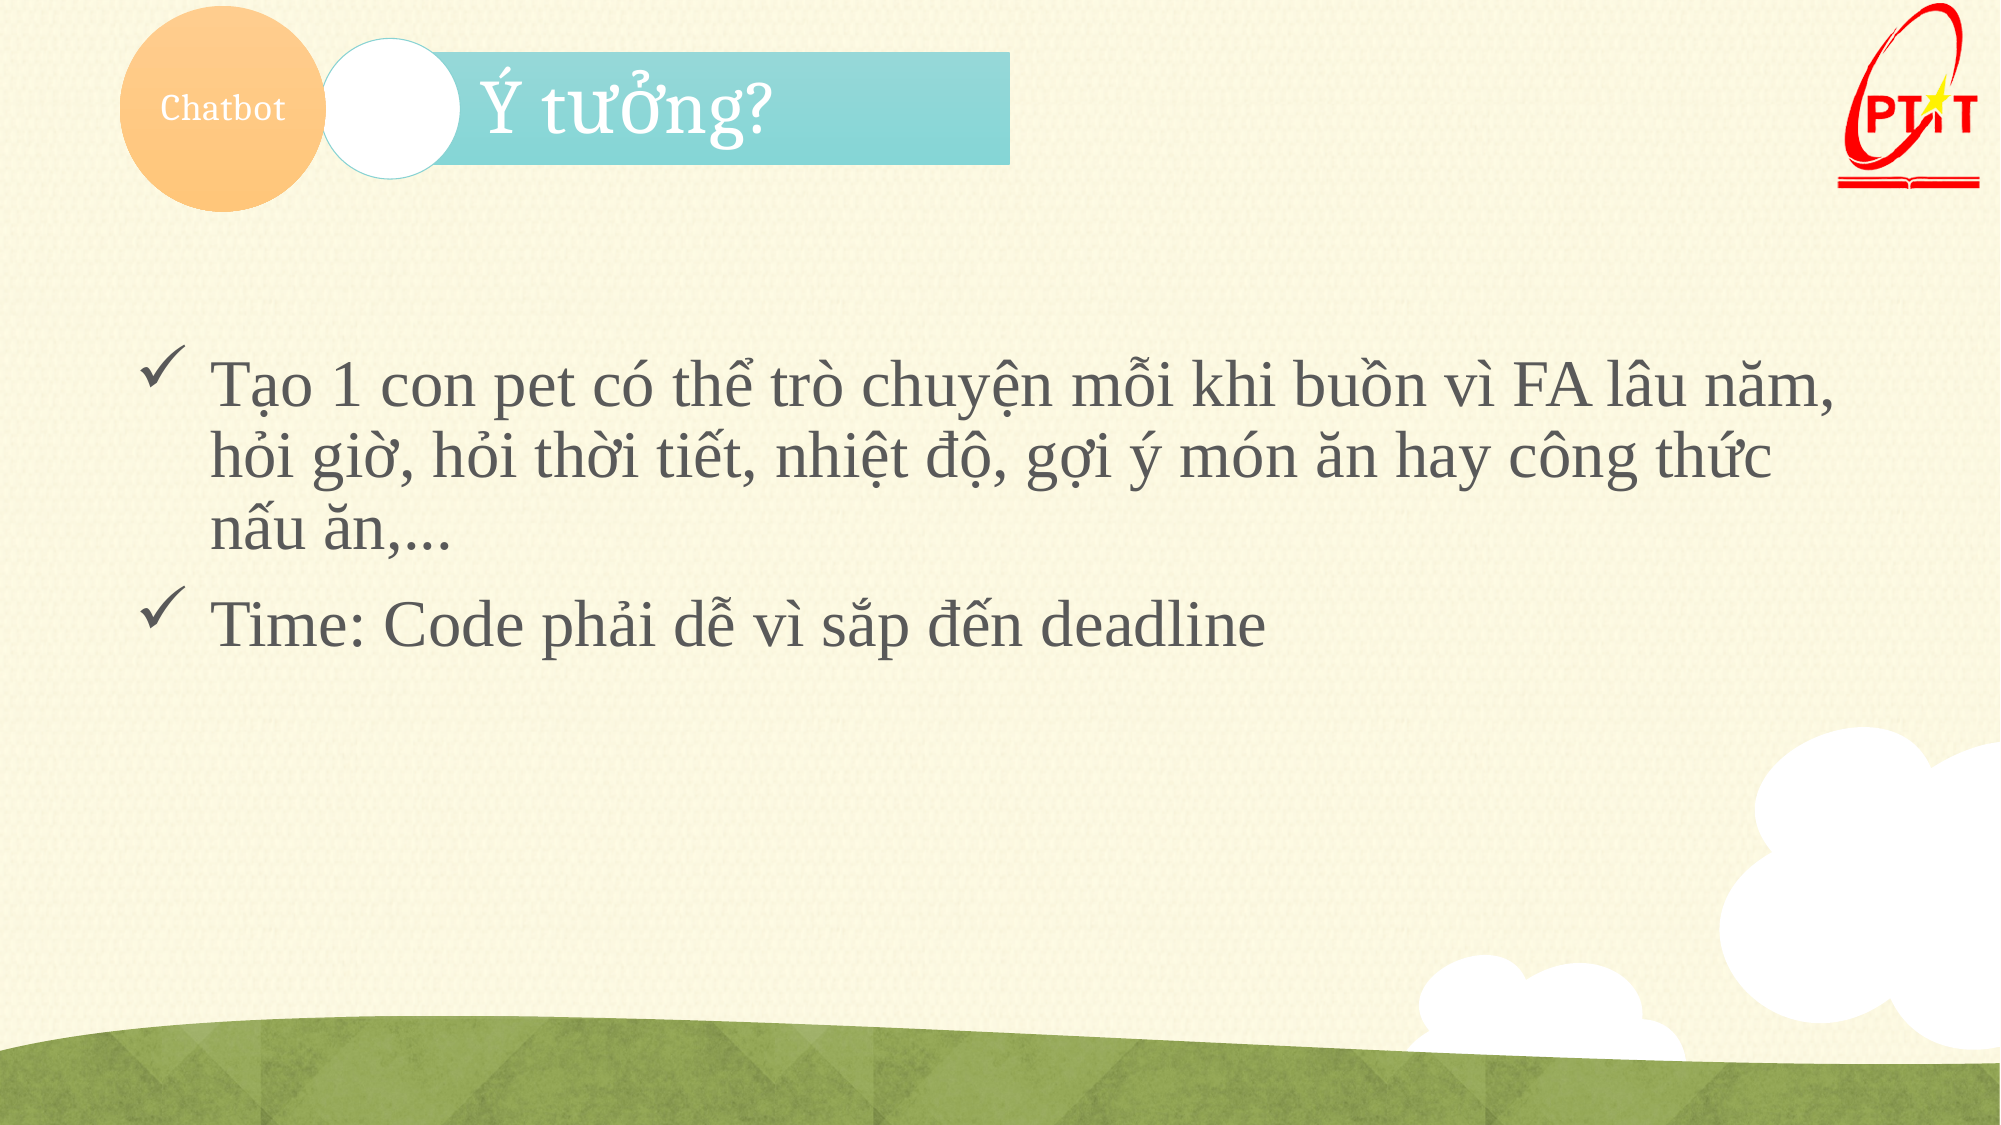

Chatbot
#

Ý tưởng?

Tạo 1 con pet có thể trò chuyện mỗi khi buồn vì FA lâu năm, hỏi giờ, hỏi thời tiết, nhiệt độ, gợi ý món ăn hay công thức nấu ăn,...
Time: Code phải dễ vì sắp đến deadline